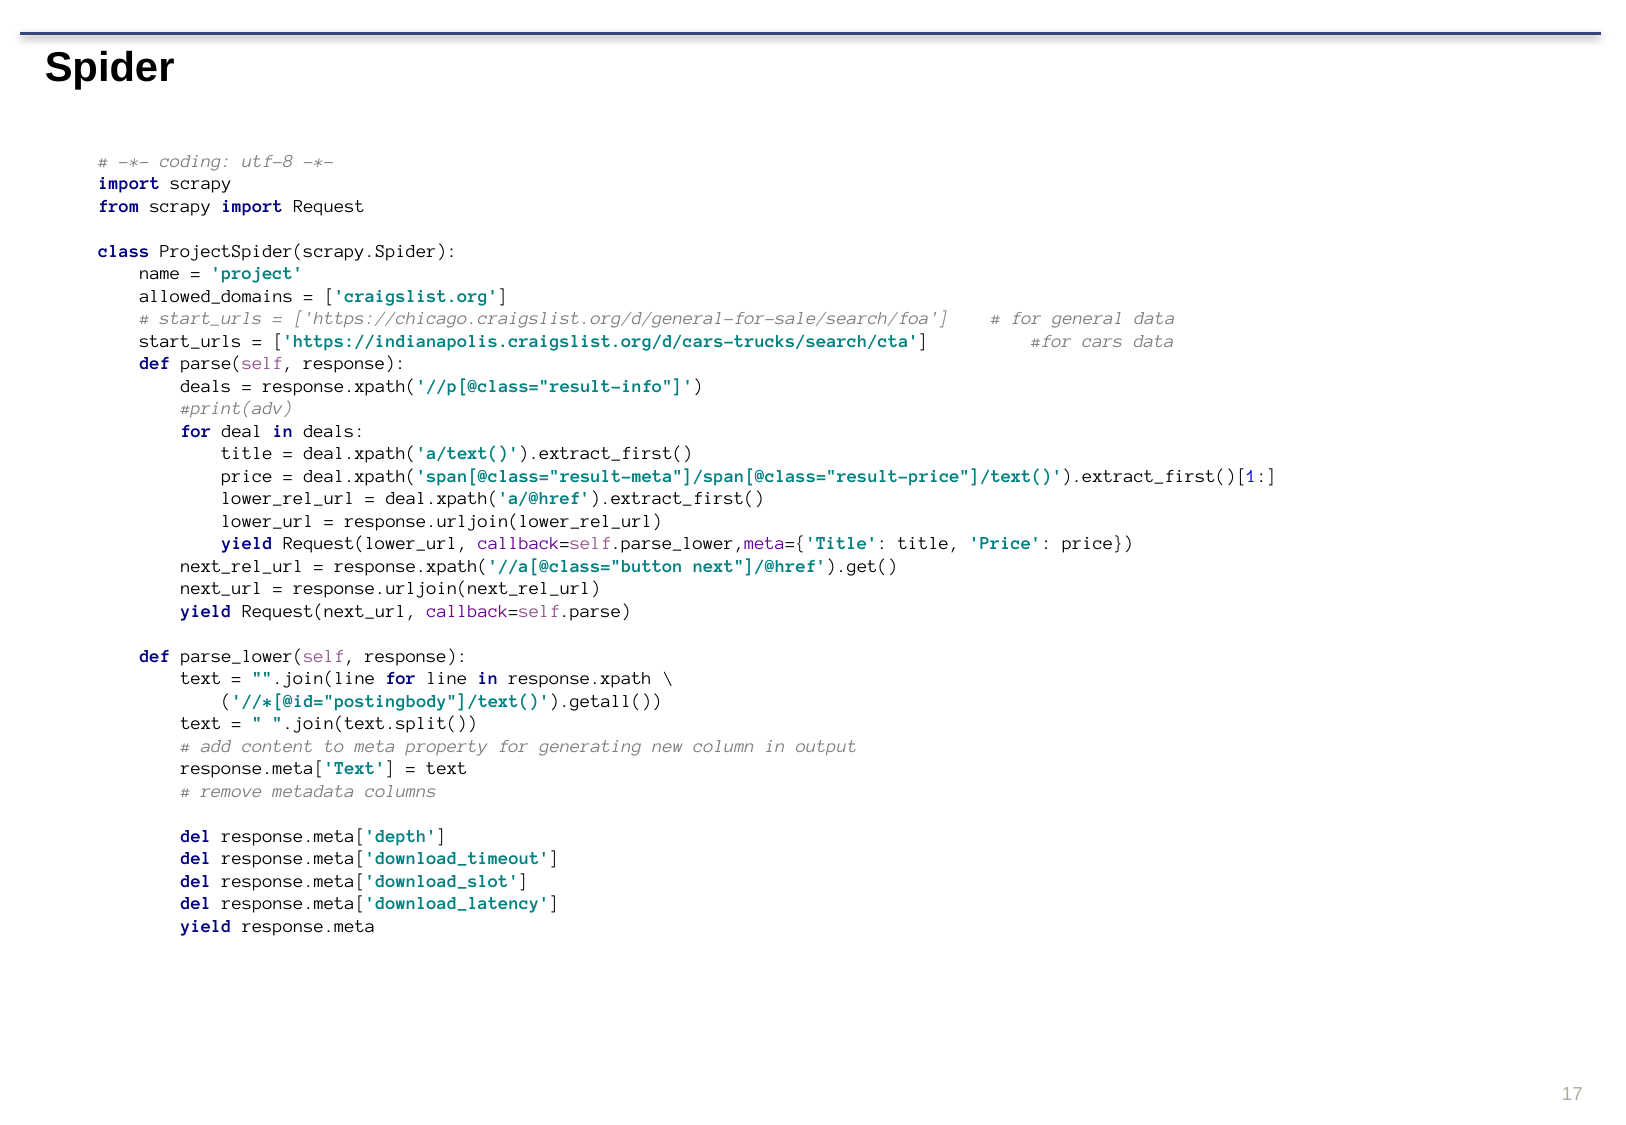

Spider
# # -*- coding: utf-8 -*- import scrapy from scrapy import Request class ProjectSpider(scrapy.Spider): name = 'project' allowed_domains = ['craigslist.org'] # start_urls = ['https://chicago.craigslist.org/d/general-for-sale/search/foa']    # for general data start_urls = ['https://indianapolis.craigslist.org/d/cars-trucks/search/cta']          #for cars data def parse(self, response): deals = response.xpath('//p[@class="result-info"]') #print(adv) for deal in deals: title = deal.xpath('a/text()').extract_first() price = deal.xpath('span[@class="result-meta"]/span[@class="result-price"]/text()').extract_first()[1:] lower_rel_url = deal.xpath('a/@href').extract_first() lower_url = response.urljoin(lower_rel_url) yield Request(lower_url, callback=self.parse_lower,meta={'Title': title, 'Price': price}) next_rel_url = response.xpath('//a[@class="button next"]/@href').get() next_url = response.urljoin(next_rel_url) yield Request(next_url, callback=self.parse) def parse_lower(self, response): text = "".join(line for line in response.xpath \ ('//*[@id="postingbody"]/text()').getall()) text = " ".join(text.split()) # add content to meta property for generating new column in output response.meta['Text'] = text # remove metadata columns del response.meta['depth'] del response.meta['download_timeout'] del response.meta['download_slot'] del response.meta['download_latency'] yield response.meta